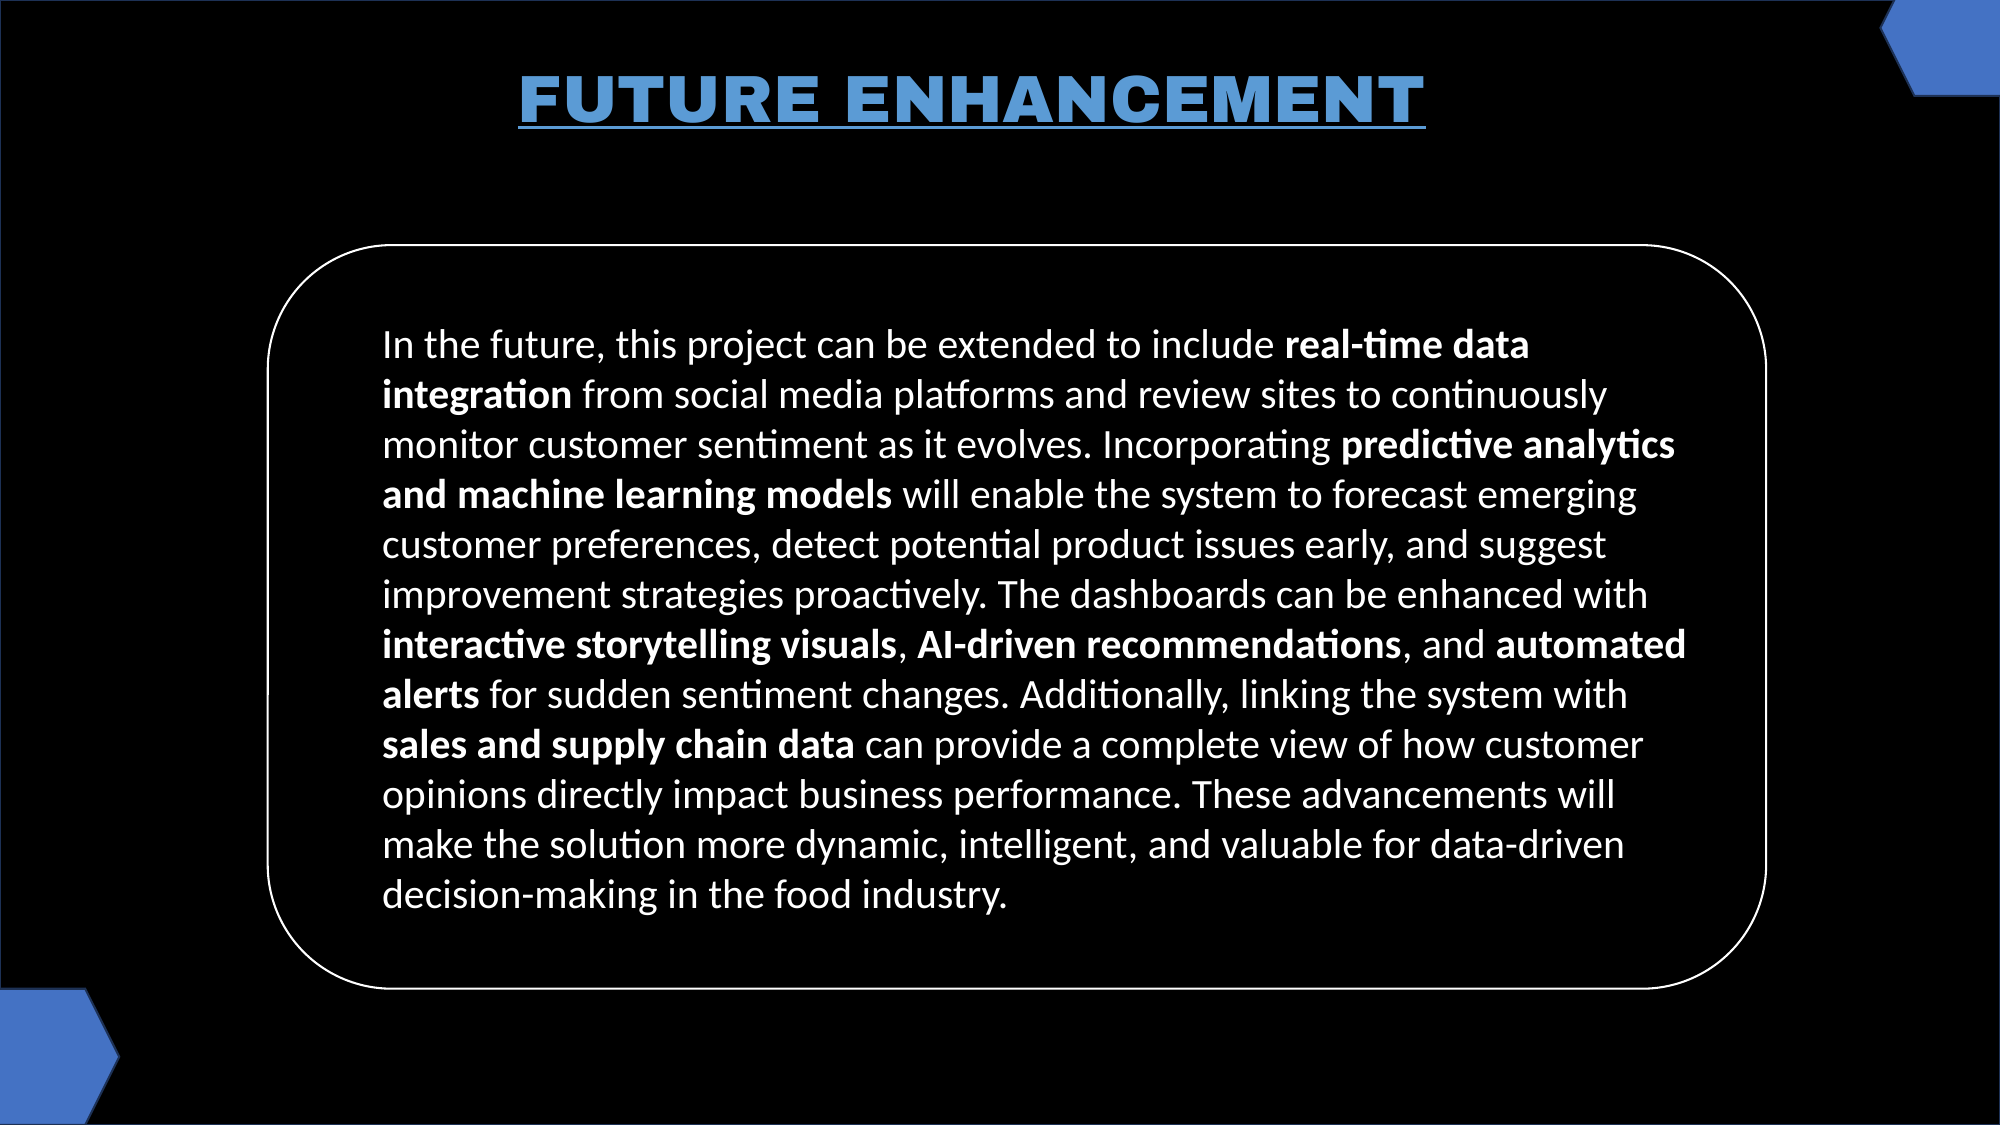

FUTURE ENHANCEMENT

In the future, this project can be extended to include real-time data integration from social media platforms and review sites to continuously monitor customer sentiment as it evolves. Incorporating predictive analytics and machine learning models will enable the system to forecast emerging customer preferences, detect potential product issues early, and suggest improvement strategies proactively. The dashboards can be enhanced with interactive storytelling visuals, AI-driven recommendations, and automated alerts for sudden sentiment changes. Additionally, linking the system with sales and supply chain data can provide a complete view of how customer opinions directly impact business performance. These advancements will make the solution more dynamic, intelligent, and valuable for data-driven decision-making in the food industry.